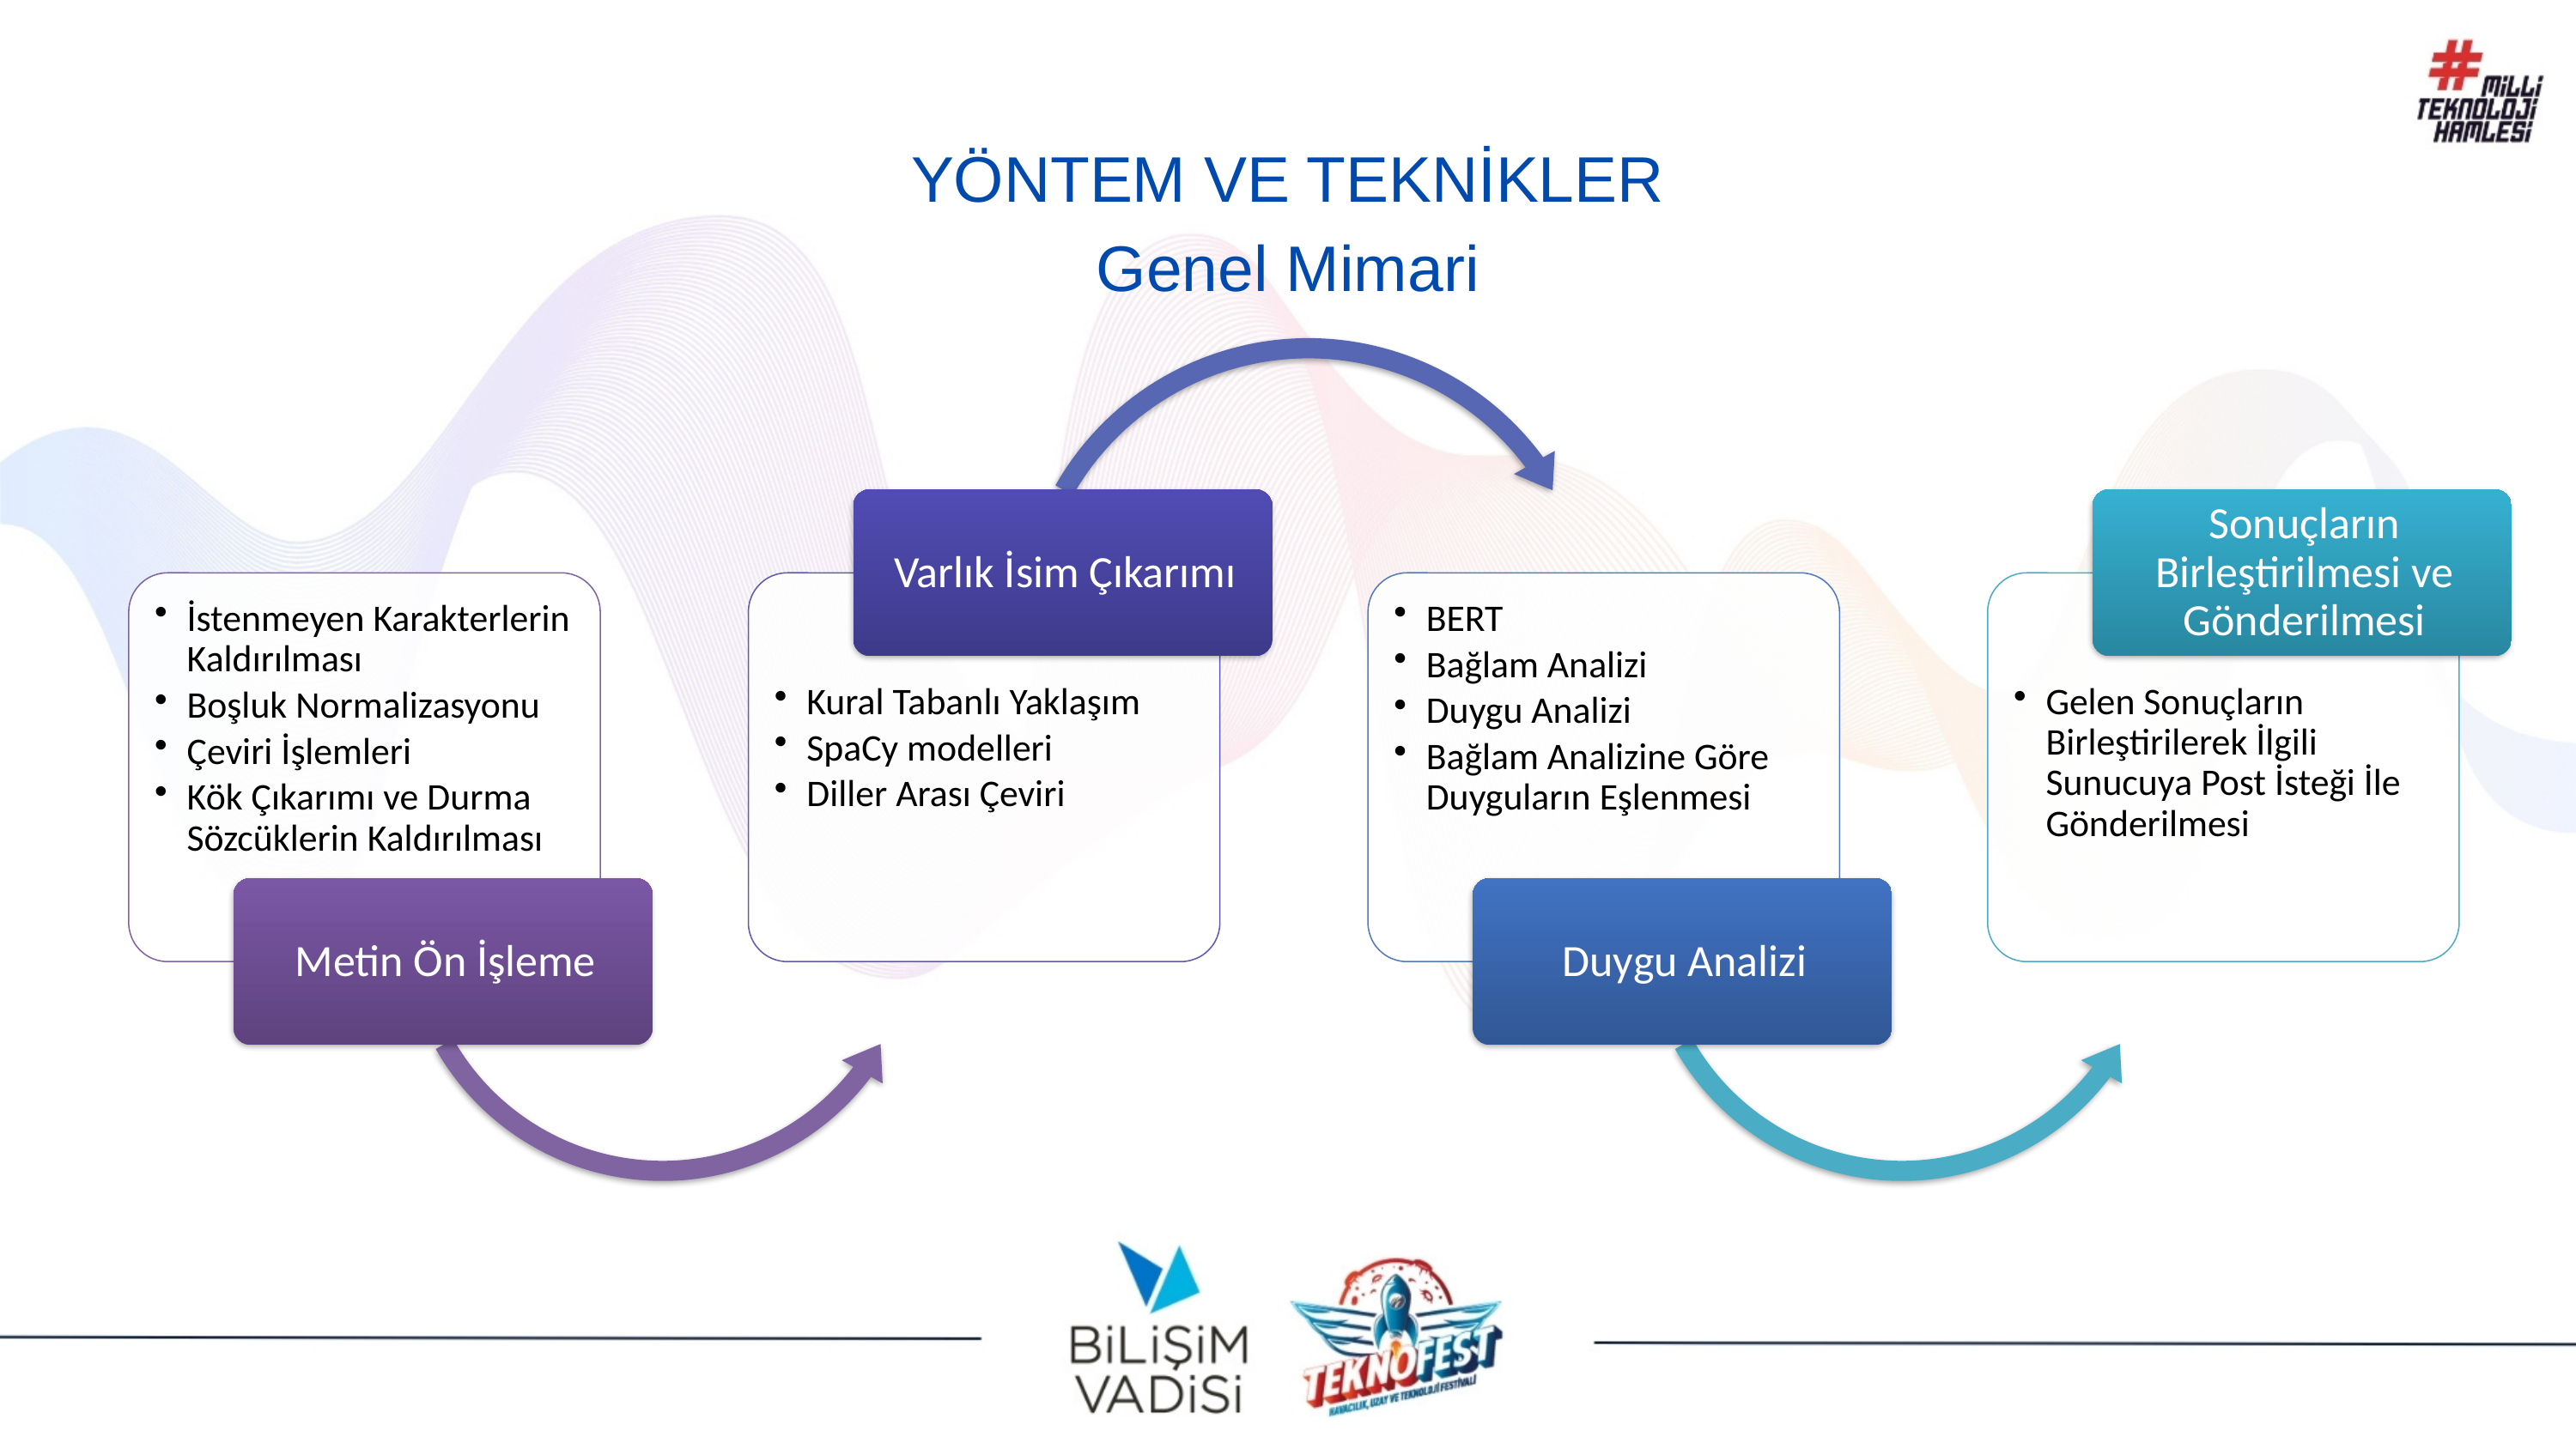

YÖNTEM VE TEKNİKLER
Genel Mimari
İstenmeyen Karakterlerin Kaldırılması
Boşluk Normalizasyonu
Çeviri İşlemleri
Kök Çıkarımı ve Durma Sözcüklerin Kaldırılması
Metin Ön İşleme
Kural Tabanlı Yaklaşım
SpaCy modelleri
Diller Arası Çeviri
Varlık İsim Çıkarımı
BERT
Bağlam Analizi
Duygu Analizi
Bağlam Analizine Göre Duyguların Eşlenmesi
Duygu Analizi
Gelen Sonuçların Birleştirilerek İlgili Sunucuya Post İsteği İle Gönderilmesi
Sonuçların Birleştirilmesi ve Gönderilmesi